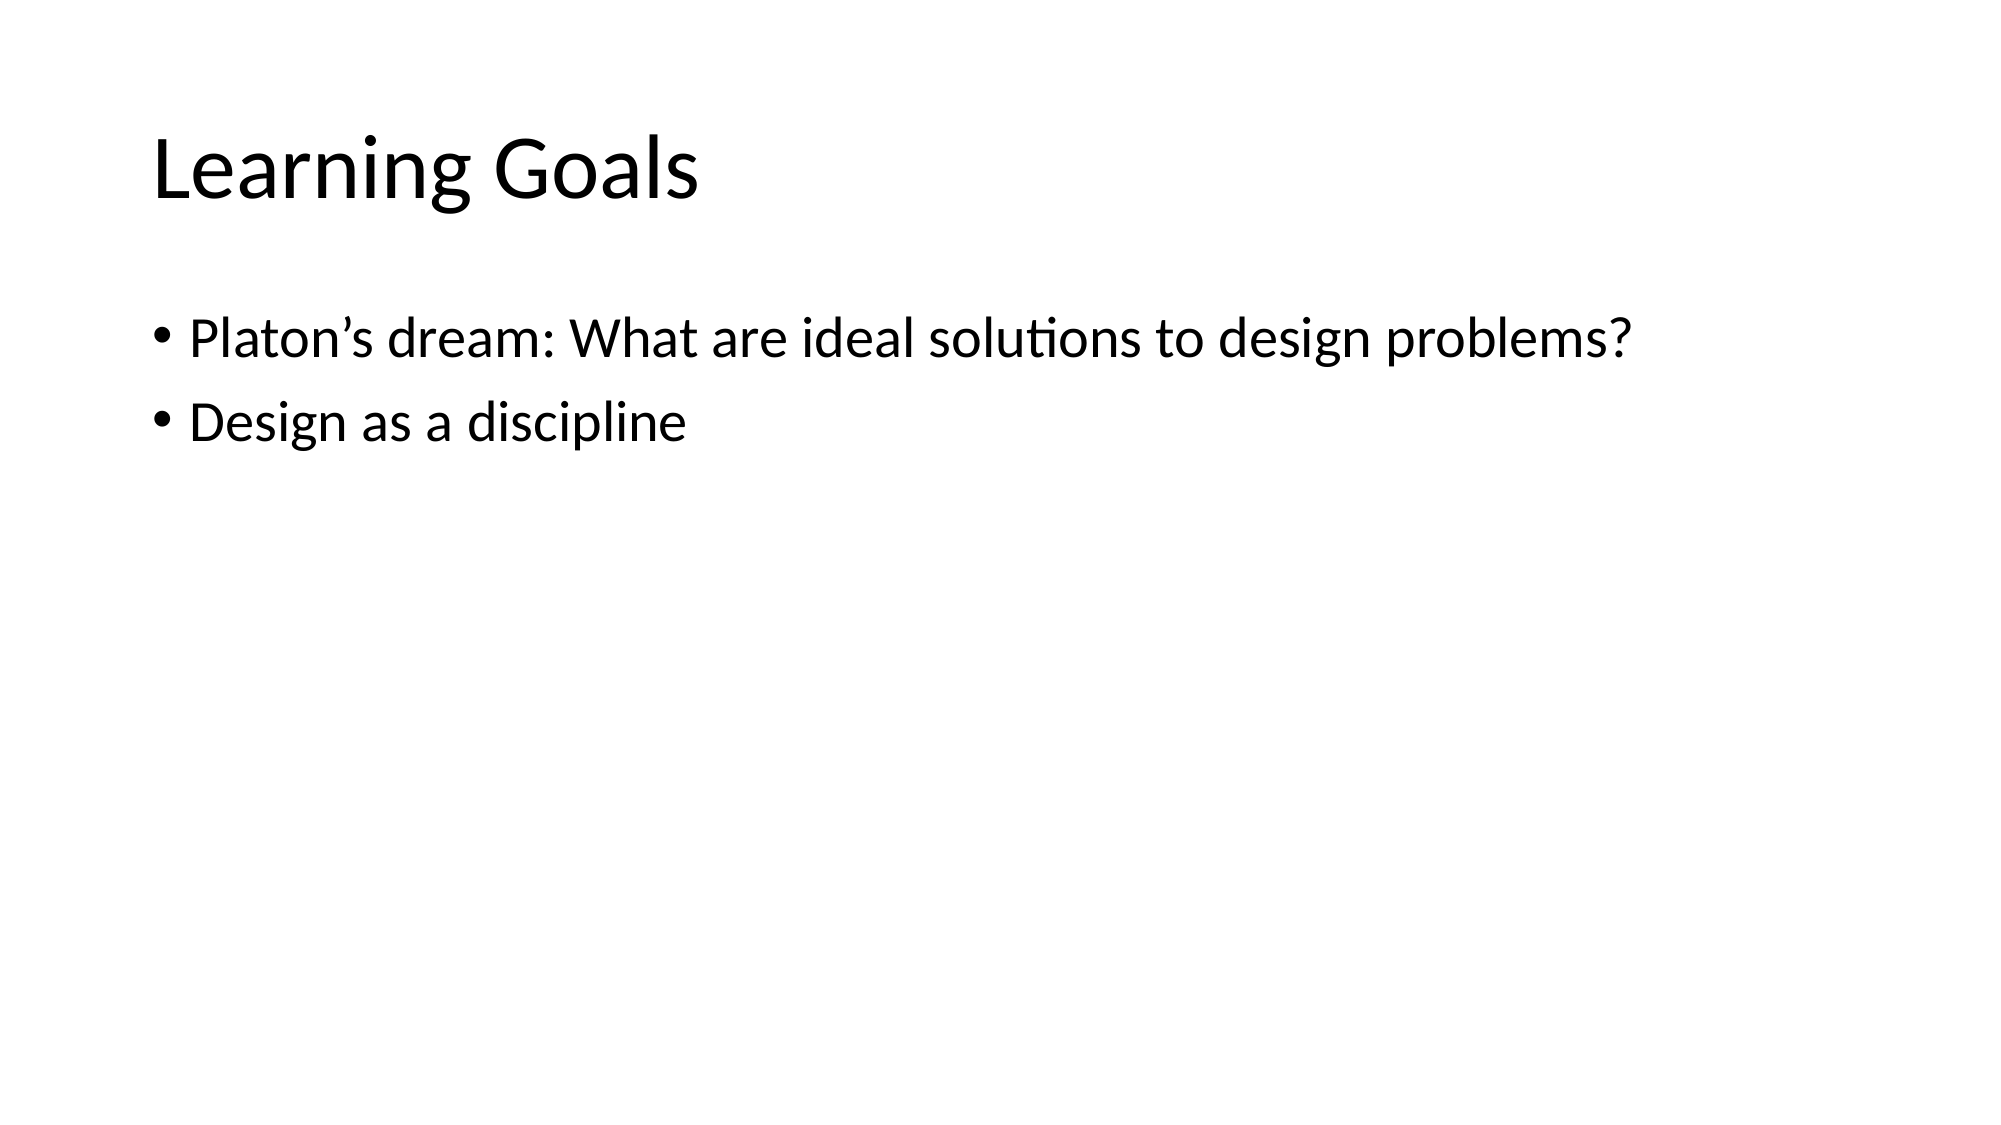

# Learning Goals
Platon’s dream: What are ideal solutions to design problems?
Design as a discipline